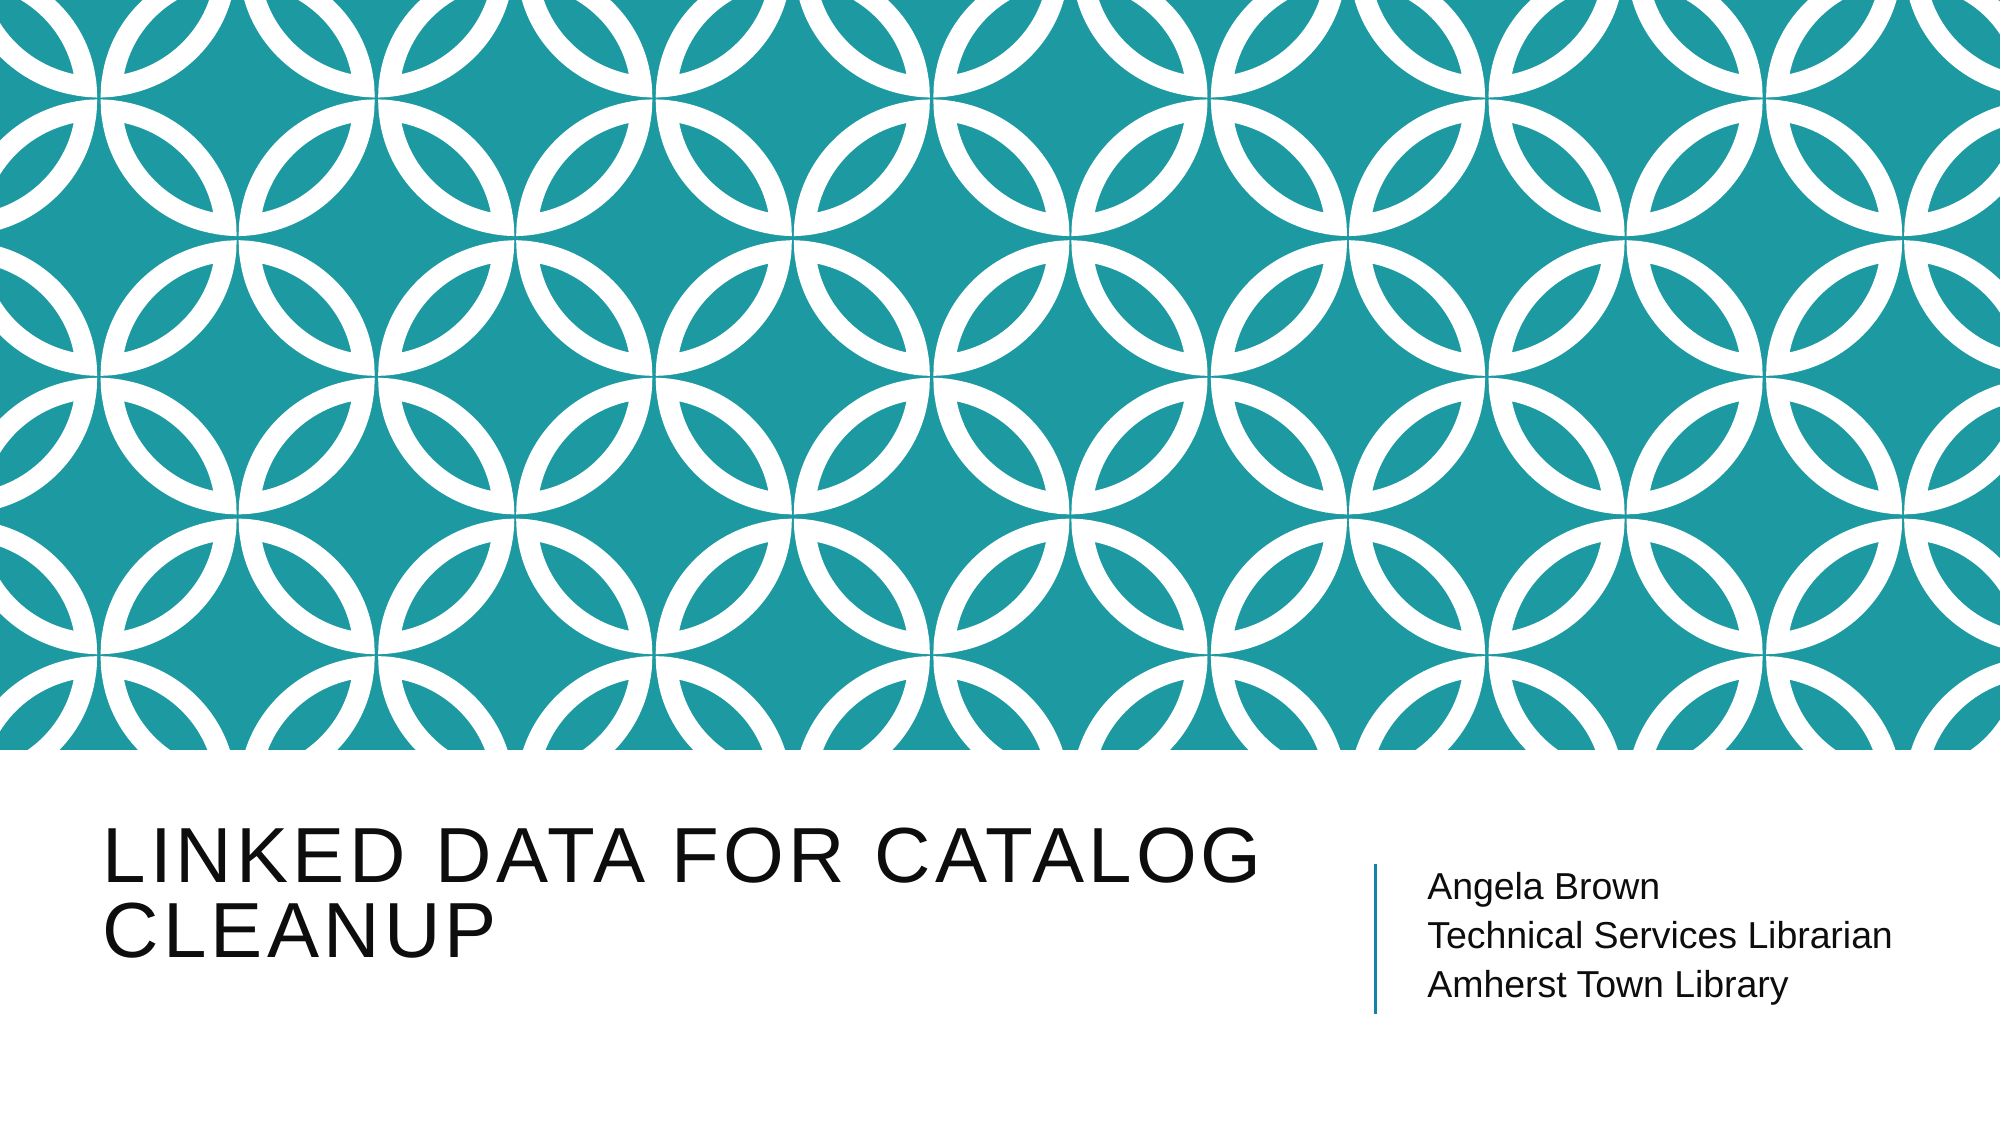

# Linked Data for catalog cleanup
Angela Brown
Technical Services Librarian
Amherst Town Library